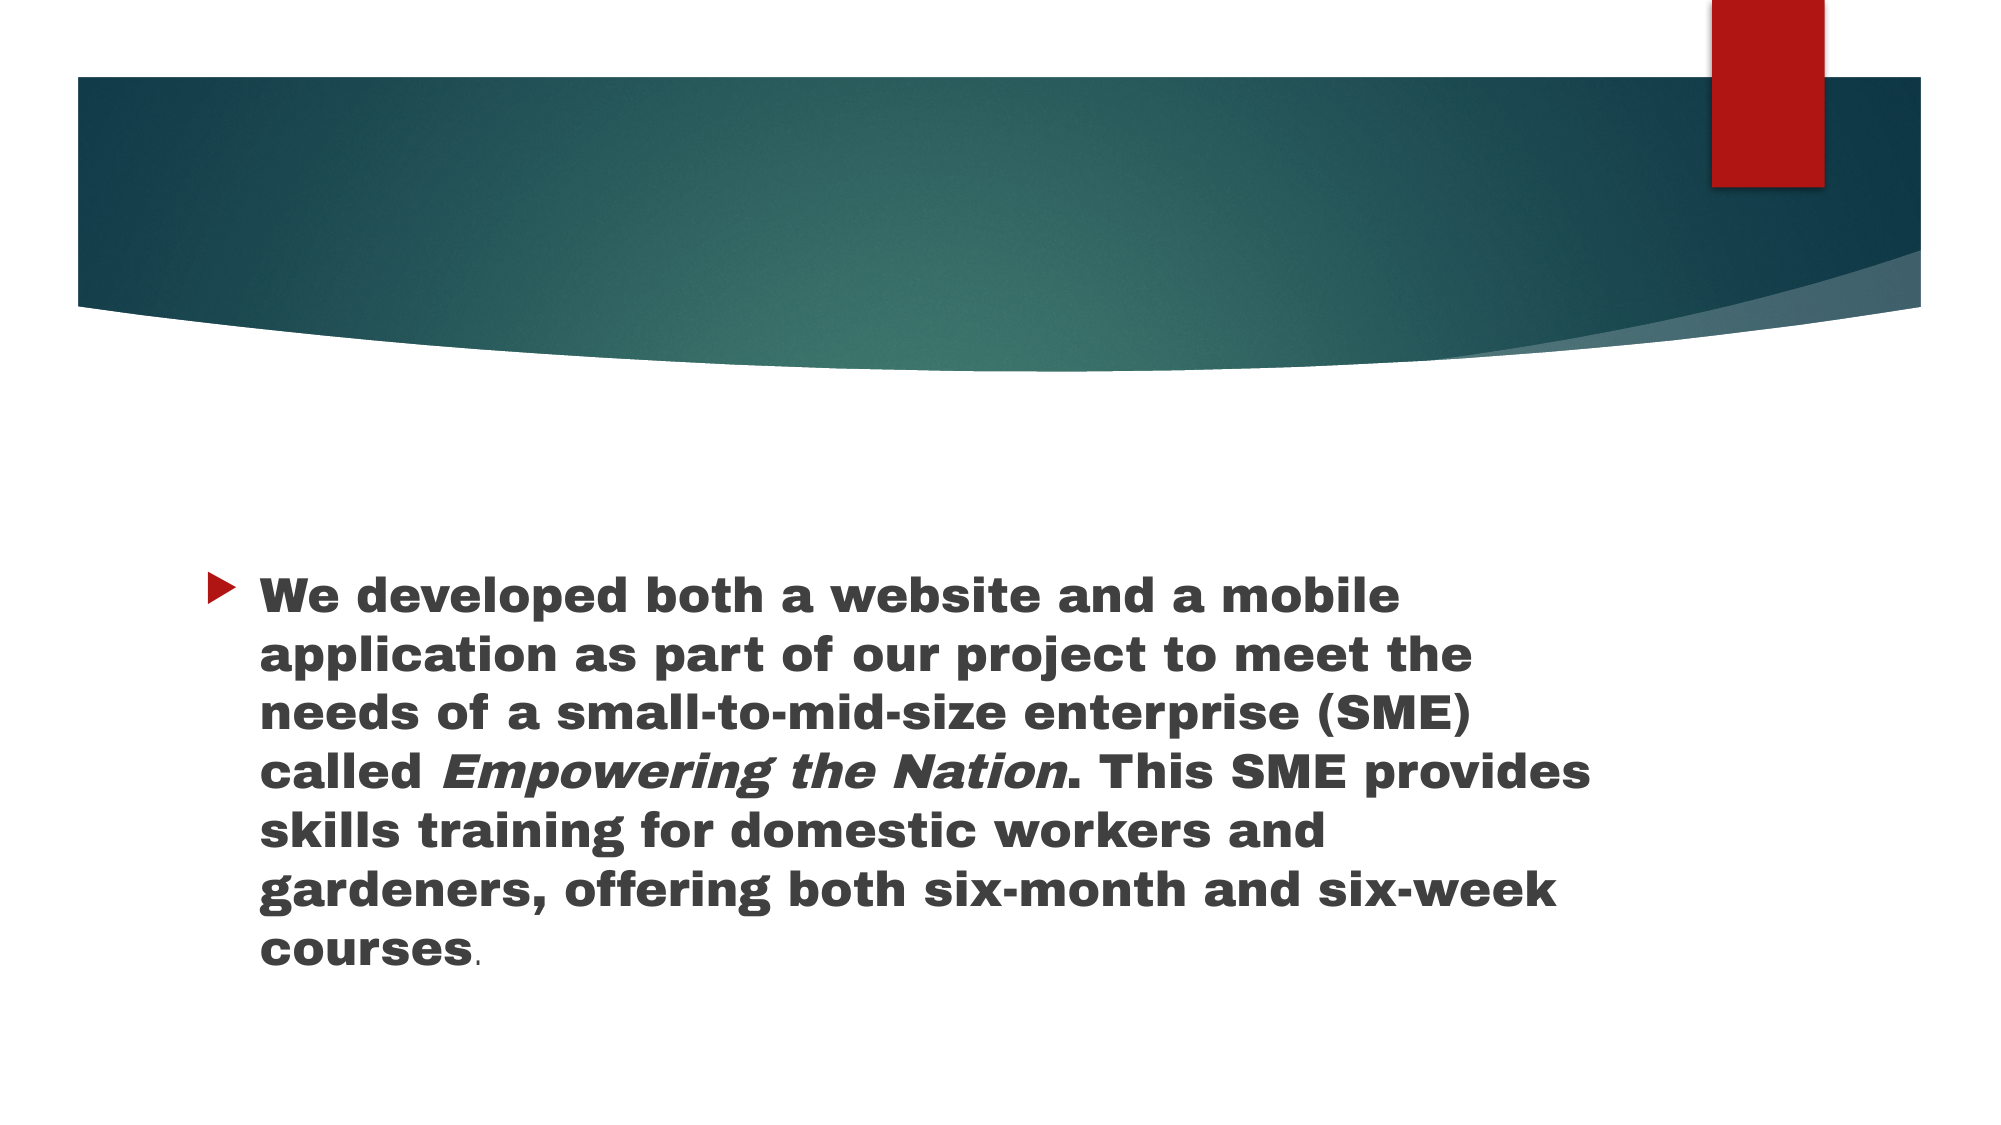

#

We developed both a website and a mobile application as part of our project to meet the needs of a small-to-mid-size enterprise (SME) called Empowering the Nation. This SME provides skills training for domestic workers and gardeners, offering both six-month and six-week courses.